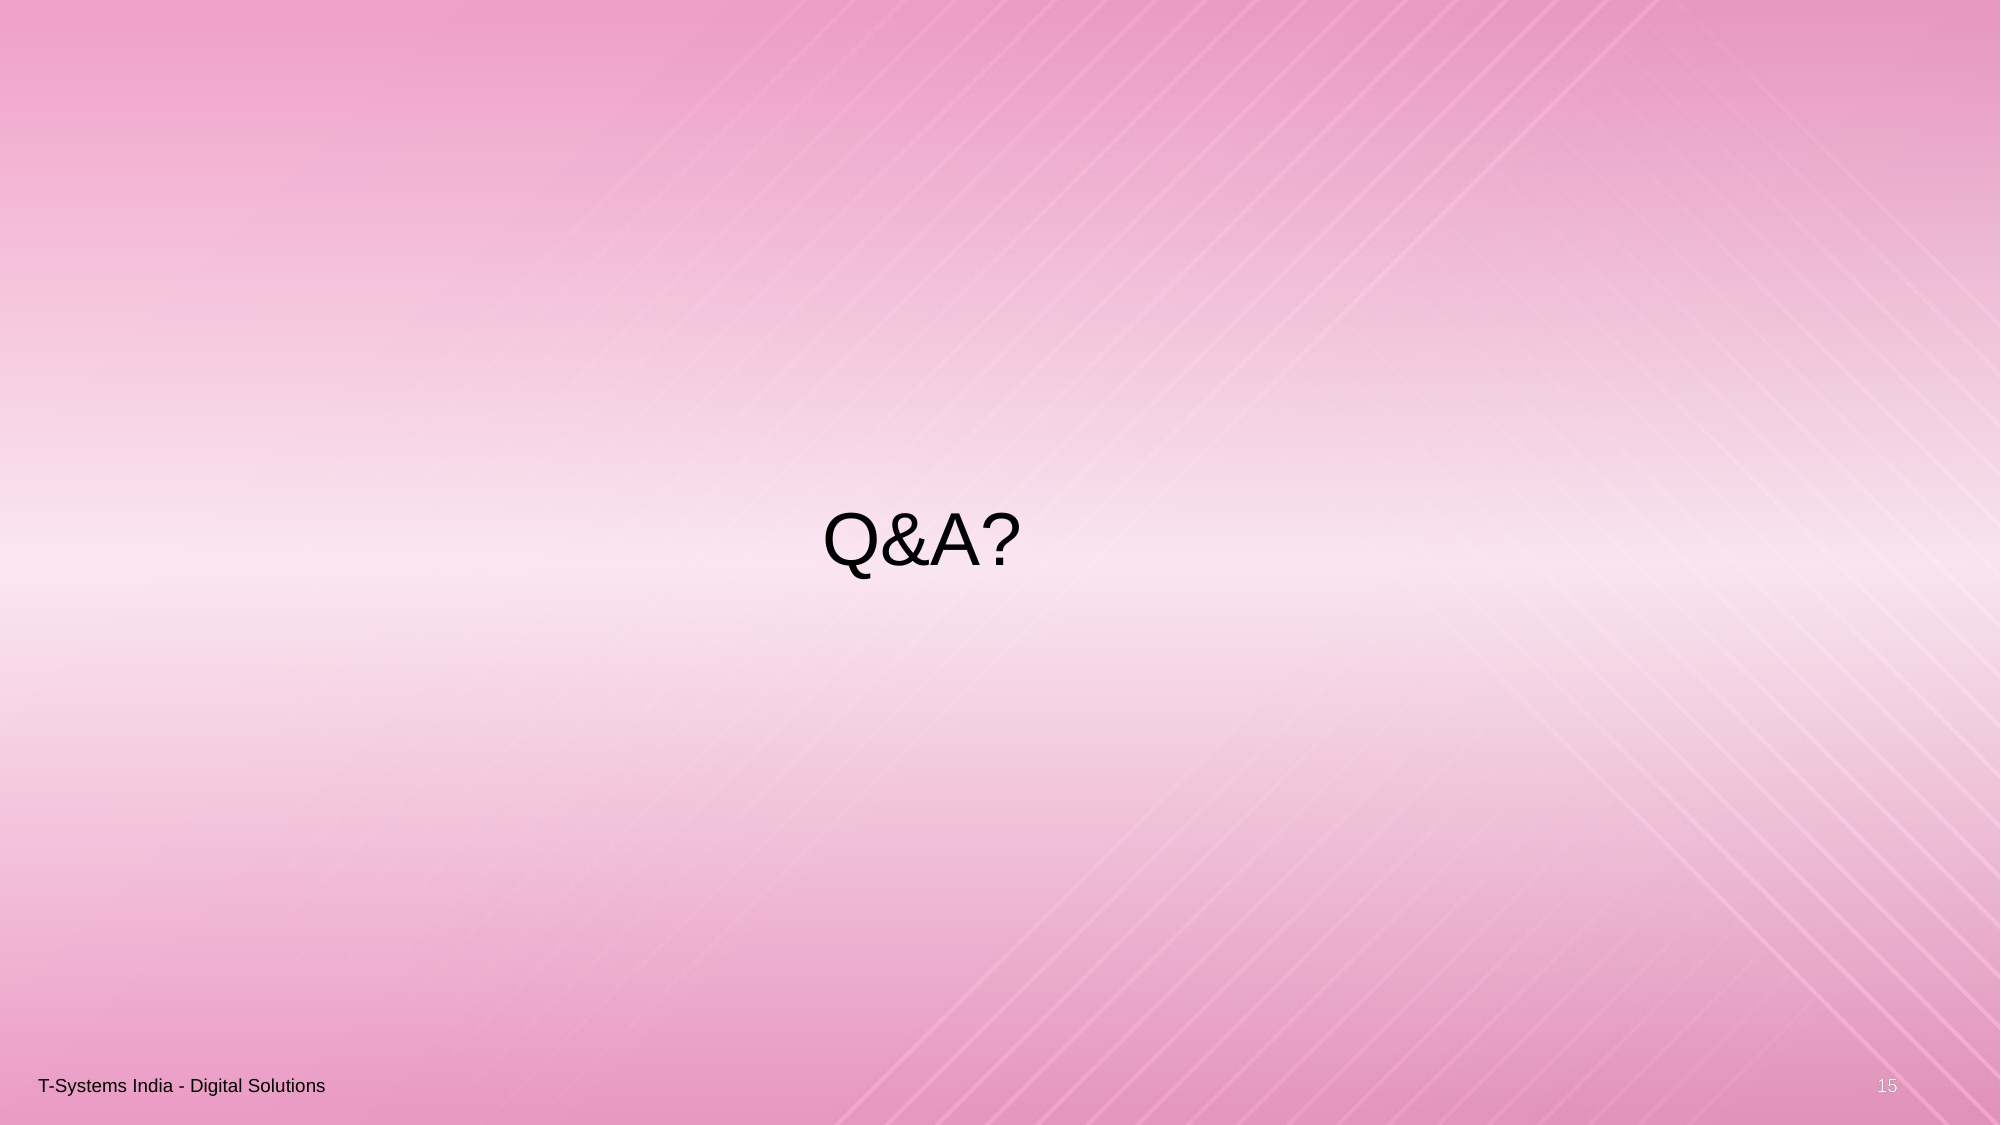

# Q&A?

T-Systems India - Digital Solutions
15
15